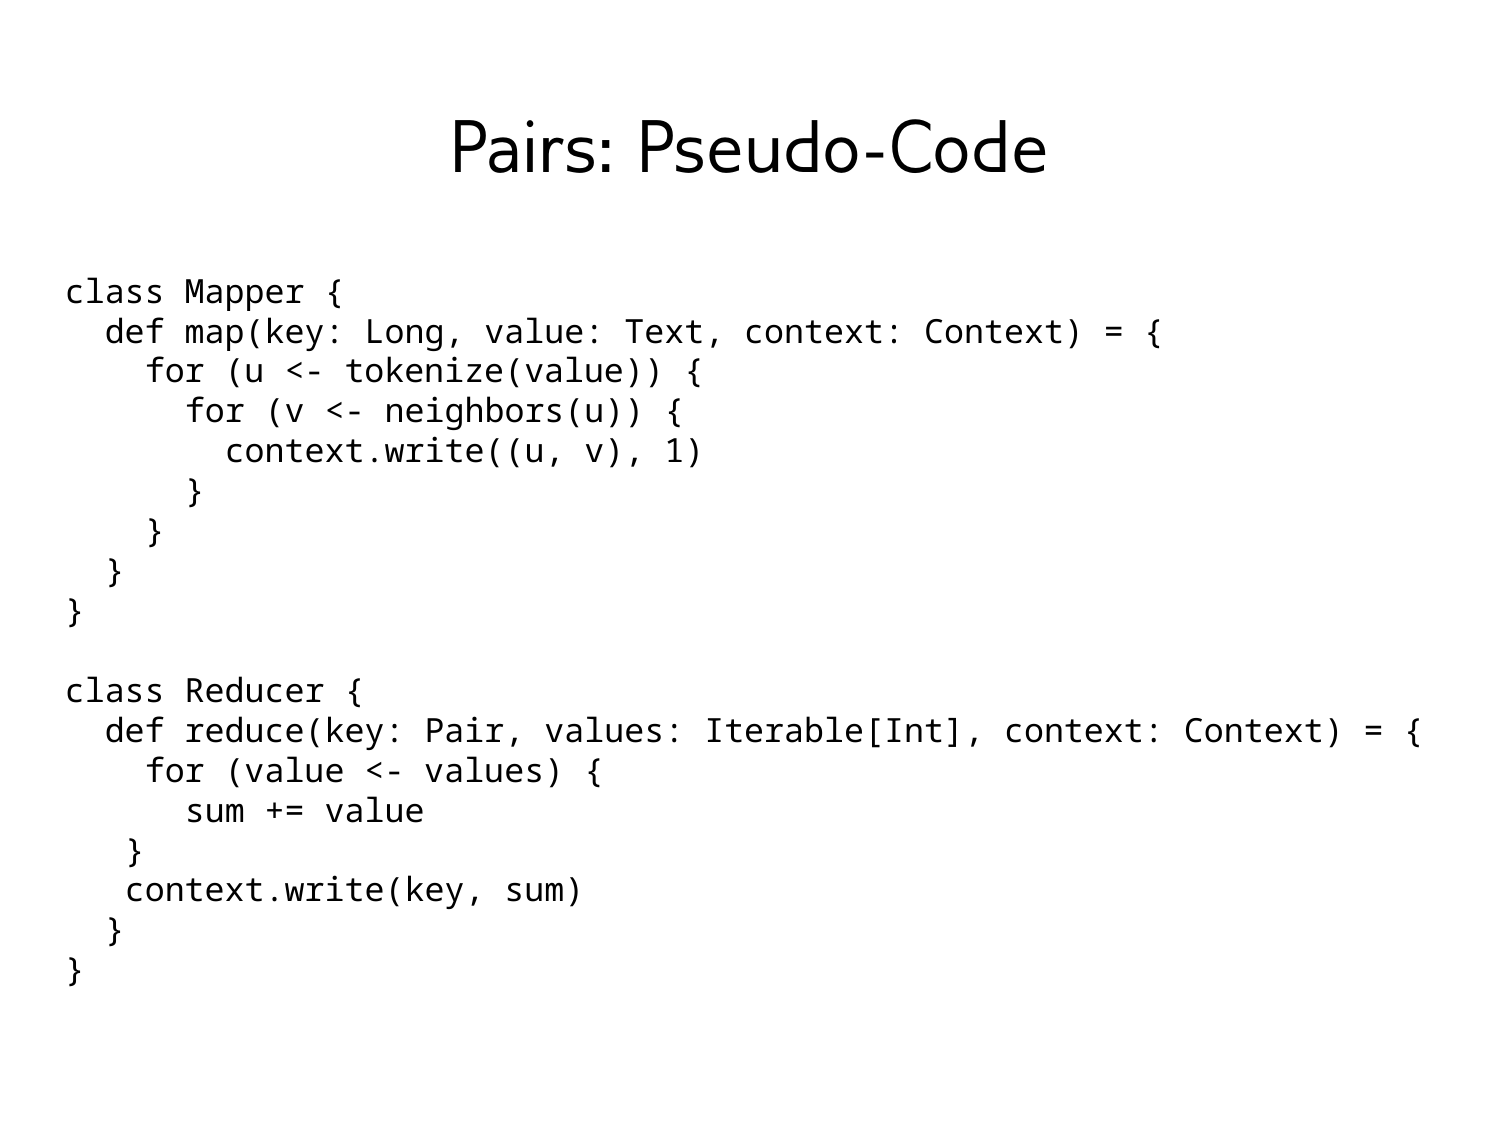

Pairs: Pseudo-Code
class Mapper {
  def map(key: Long, value: Text, context: Context) = {
    for (u <- tokenize(value)) {
      for (v <- neighbors(u)) {
        context.write((u, v), 1)
      }
    }
  }
}

class Reducer {
  def reduce(key: Pair, values: Iterable[Int], context: Context) = {
    for (value <- values) {
      sum += value
   }
   context.write(key, sum)
  }
}